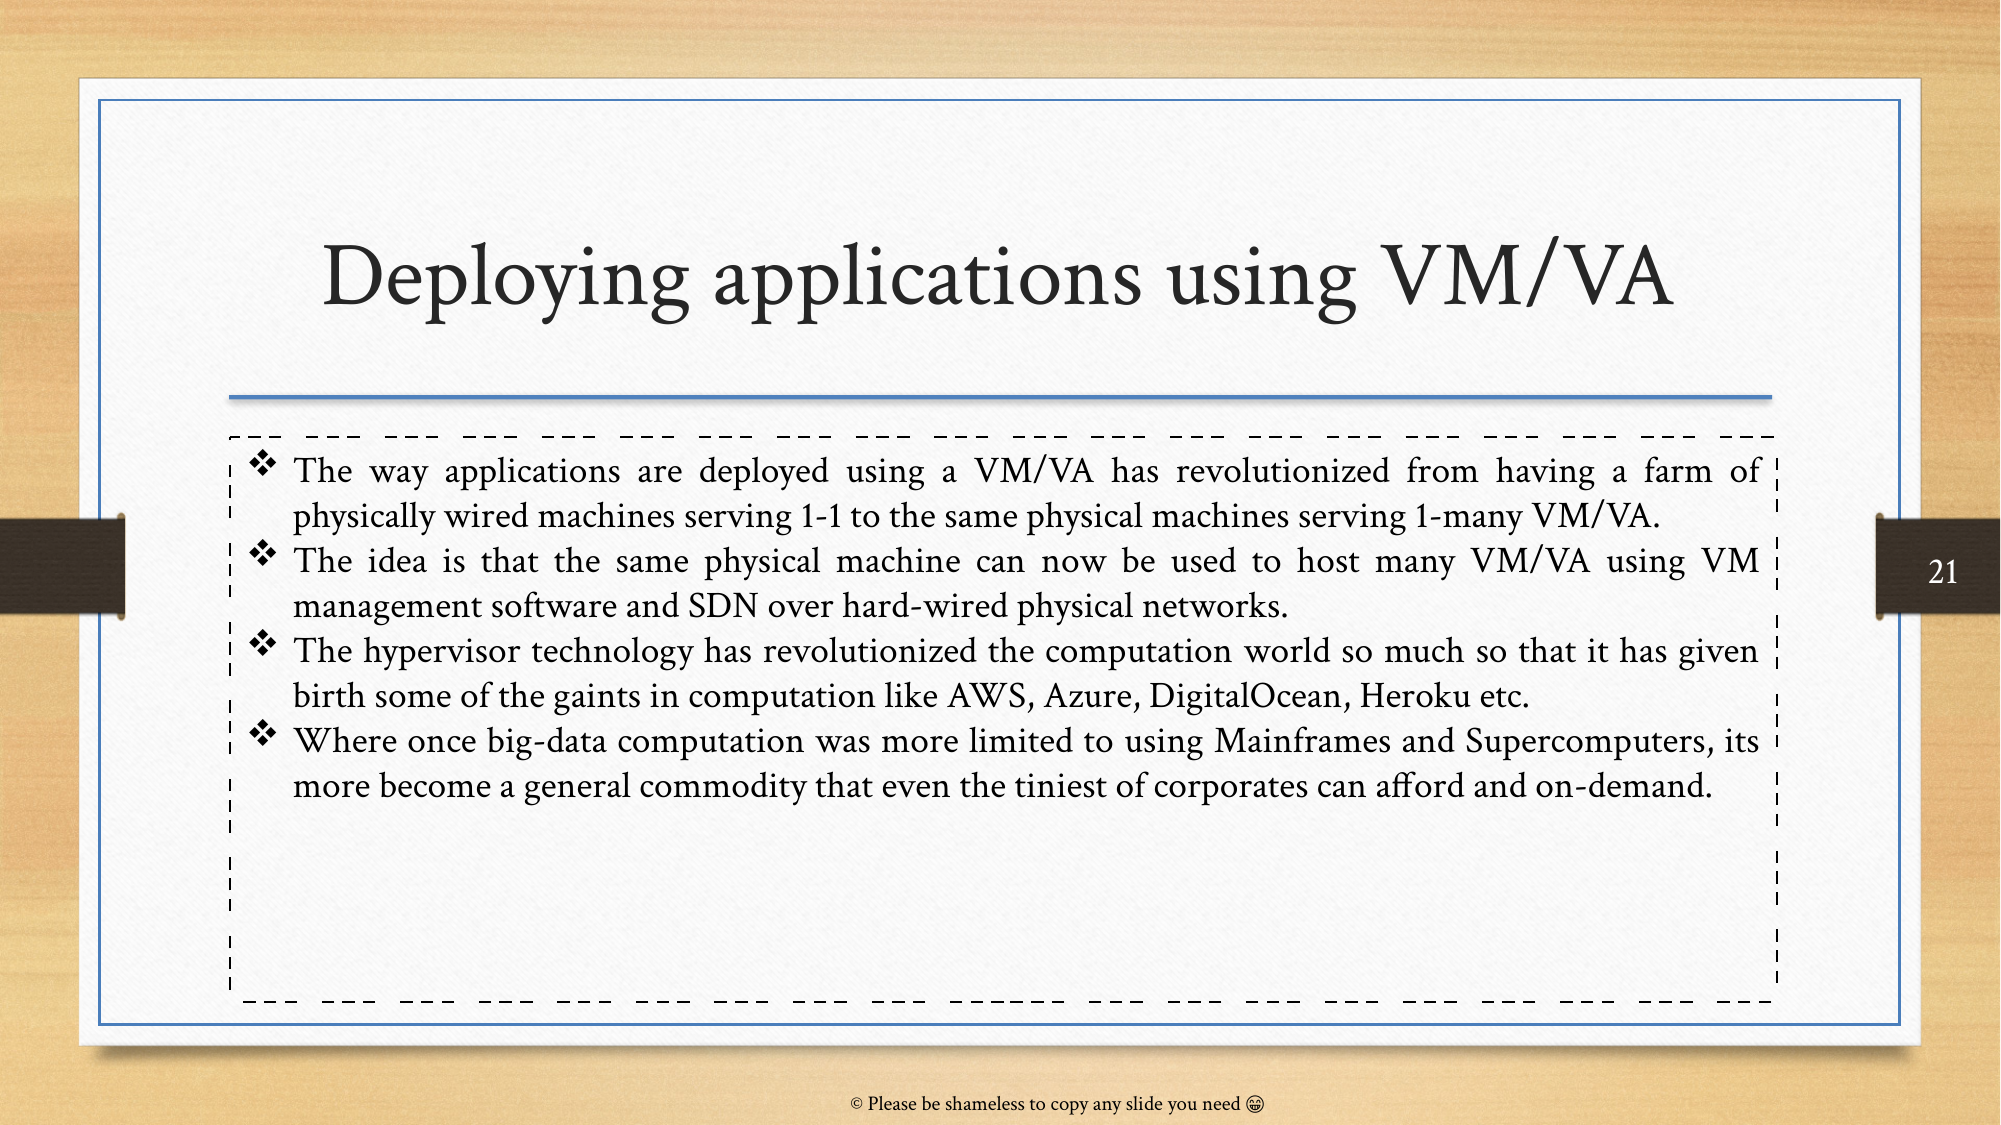

Deploying applications using VM/VA
The way applications are deployed using a VM/VA has revolutionized from having a farm of physically wired machines serving 1-1 to the same physical machines serving 1-many VM/VA.
The idea is that the same physical machine can now be used to host many VM/VA using VM management software and SDN over hard-wired physical networks.
The hypervisor technology has revolutionized the computation world so much so that it has given birth some of the gaints in computation like AWS, Azure, DigitalOcean, Heroku etc.
Where once big-data computation was more limited to using Mainframes and Supercomputers, its more become a general commodity that even the tiniest of corporates can afford and on-demand.

21
© Please be shameless to copy any slide you need 😁